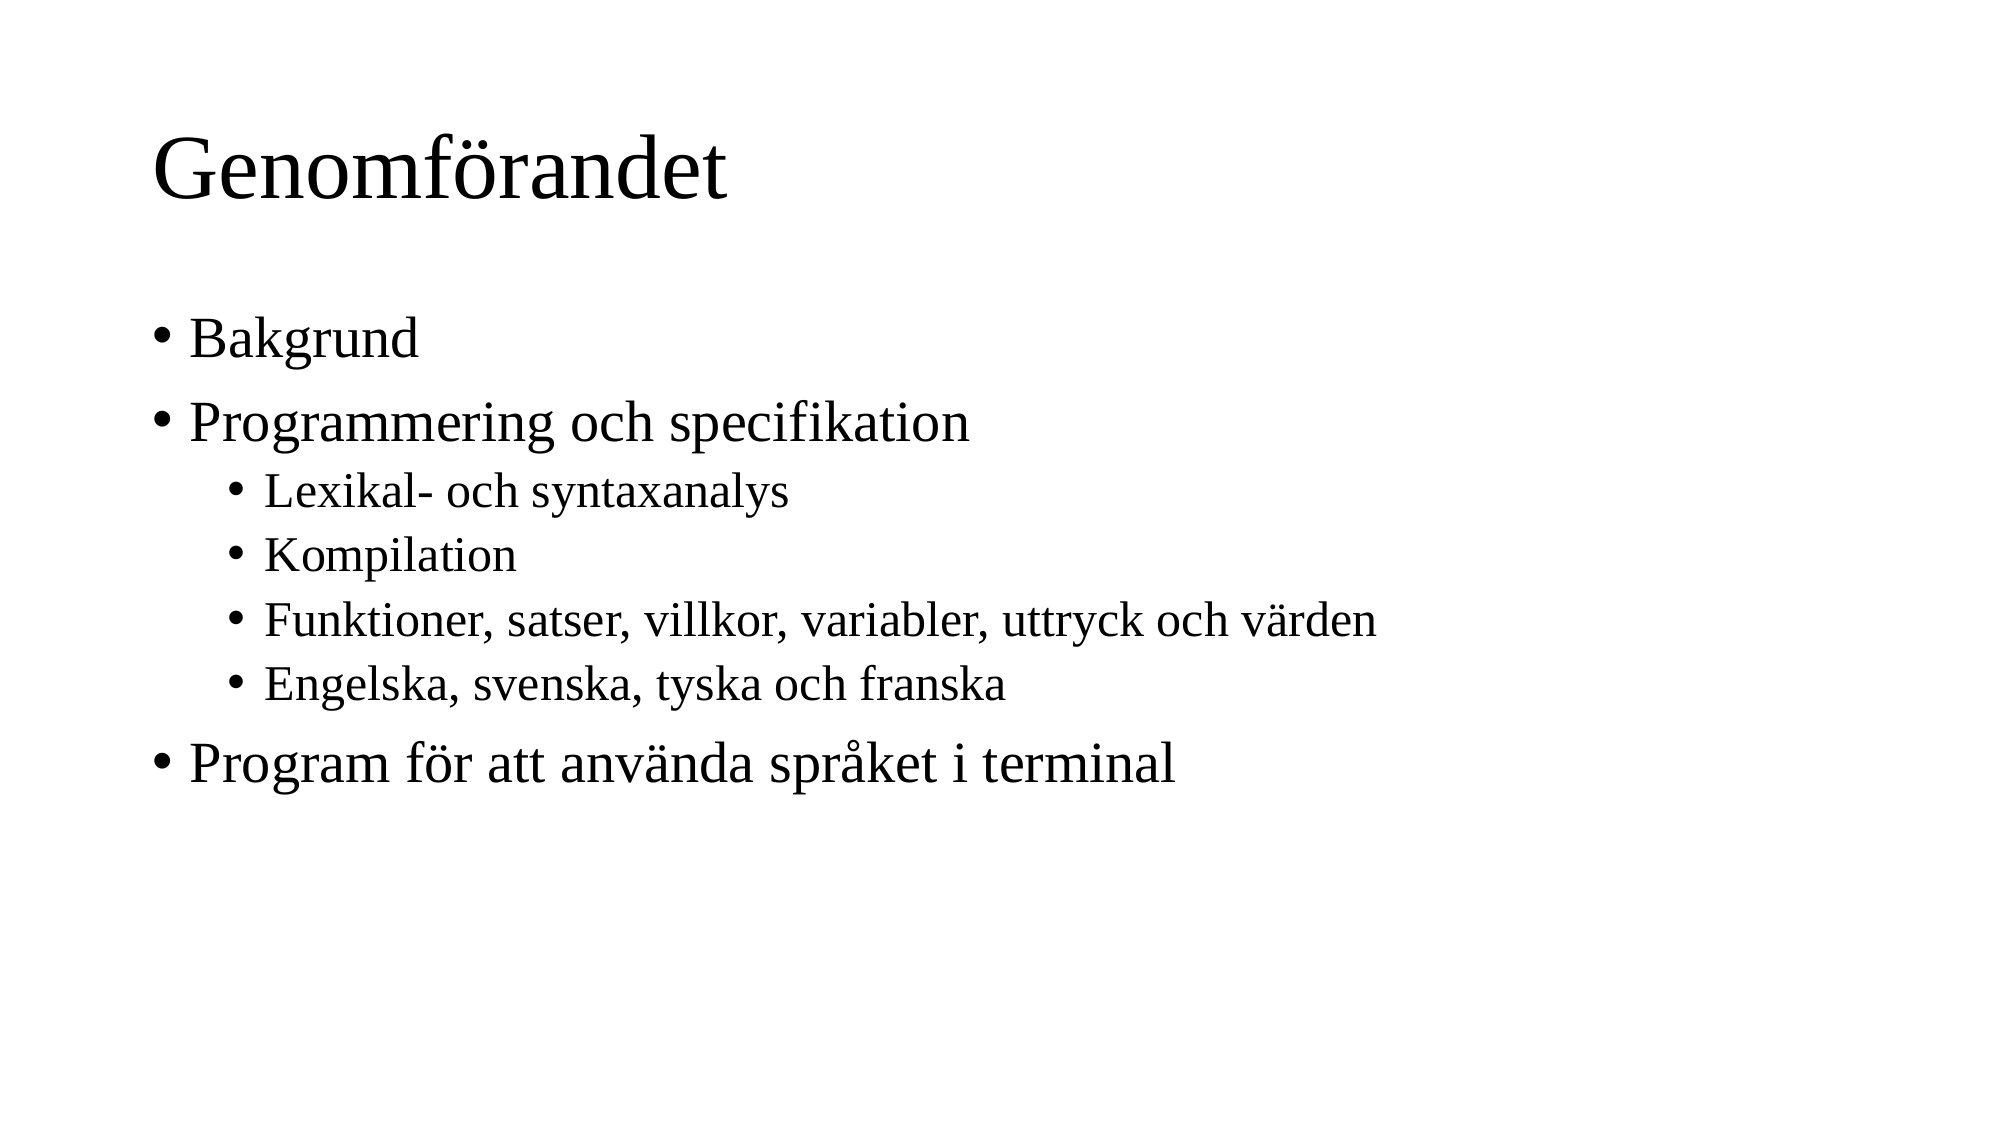

# Genomförandet
Bakgrund
Programmering och specifikation
Lexikal- och syntaxanalys
Kompilation
Funktioner, satser, villkor, variabler, uttryck och värden
Engelska, svenska, tyska och franska
Program för att använda språket i terminal